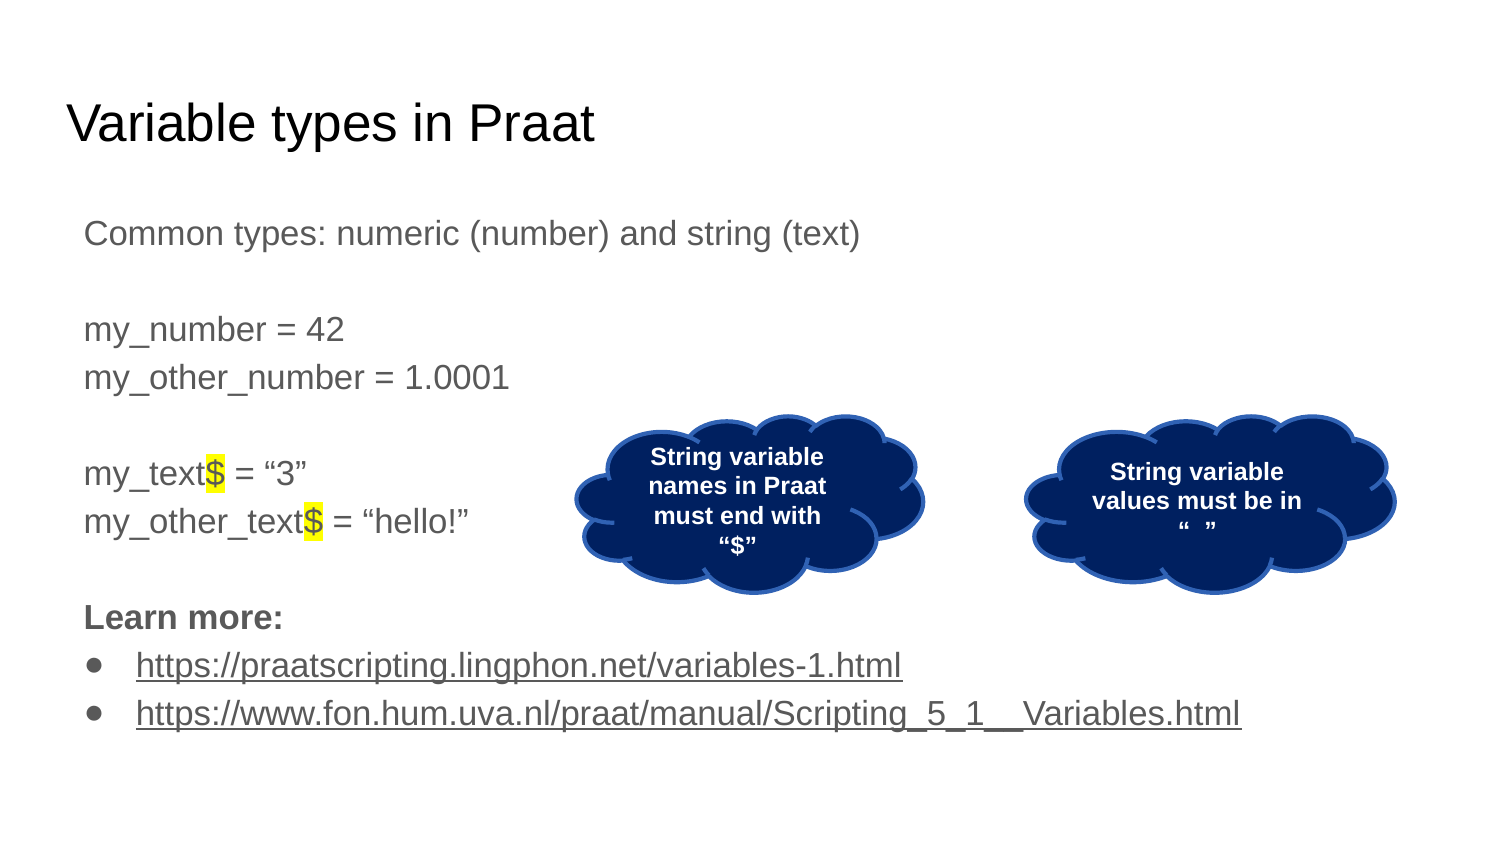

# Variable types in Praat
Common types: numeric (number) and string (text)

my_number = 42
my_other_number = 1.0001

my_text$ = “3”
my_other_text$ = “hello!”

Learn more:
https://praatscripting.lingphon.net/variables-1.html
https://www.fon.hum.uva.nl/praat/manual/Scripting_5_1__Variables.html
String variable names in Praat must end with “$”
String variable values must be in
“  ”